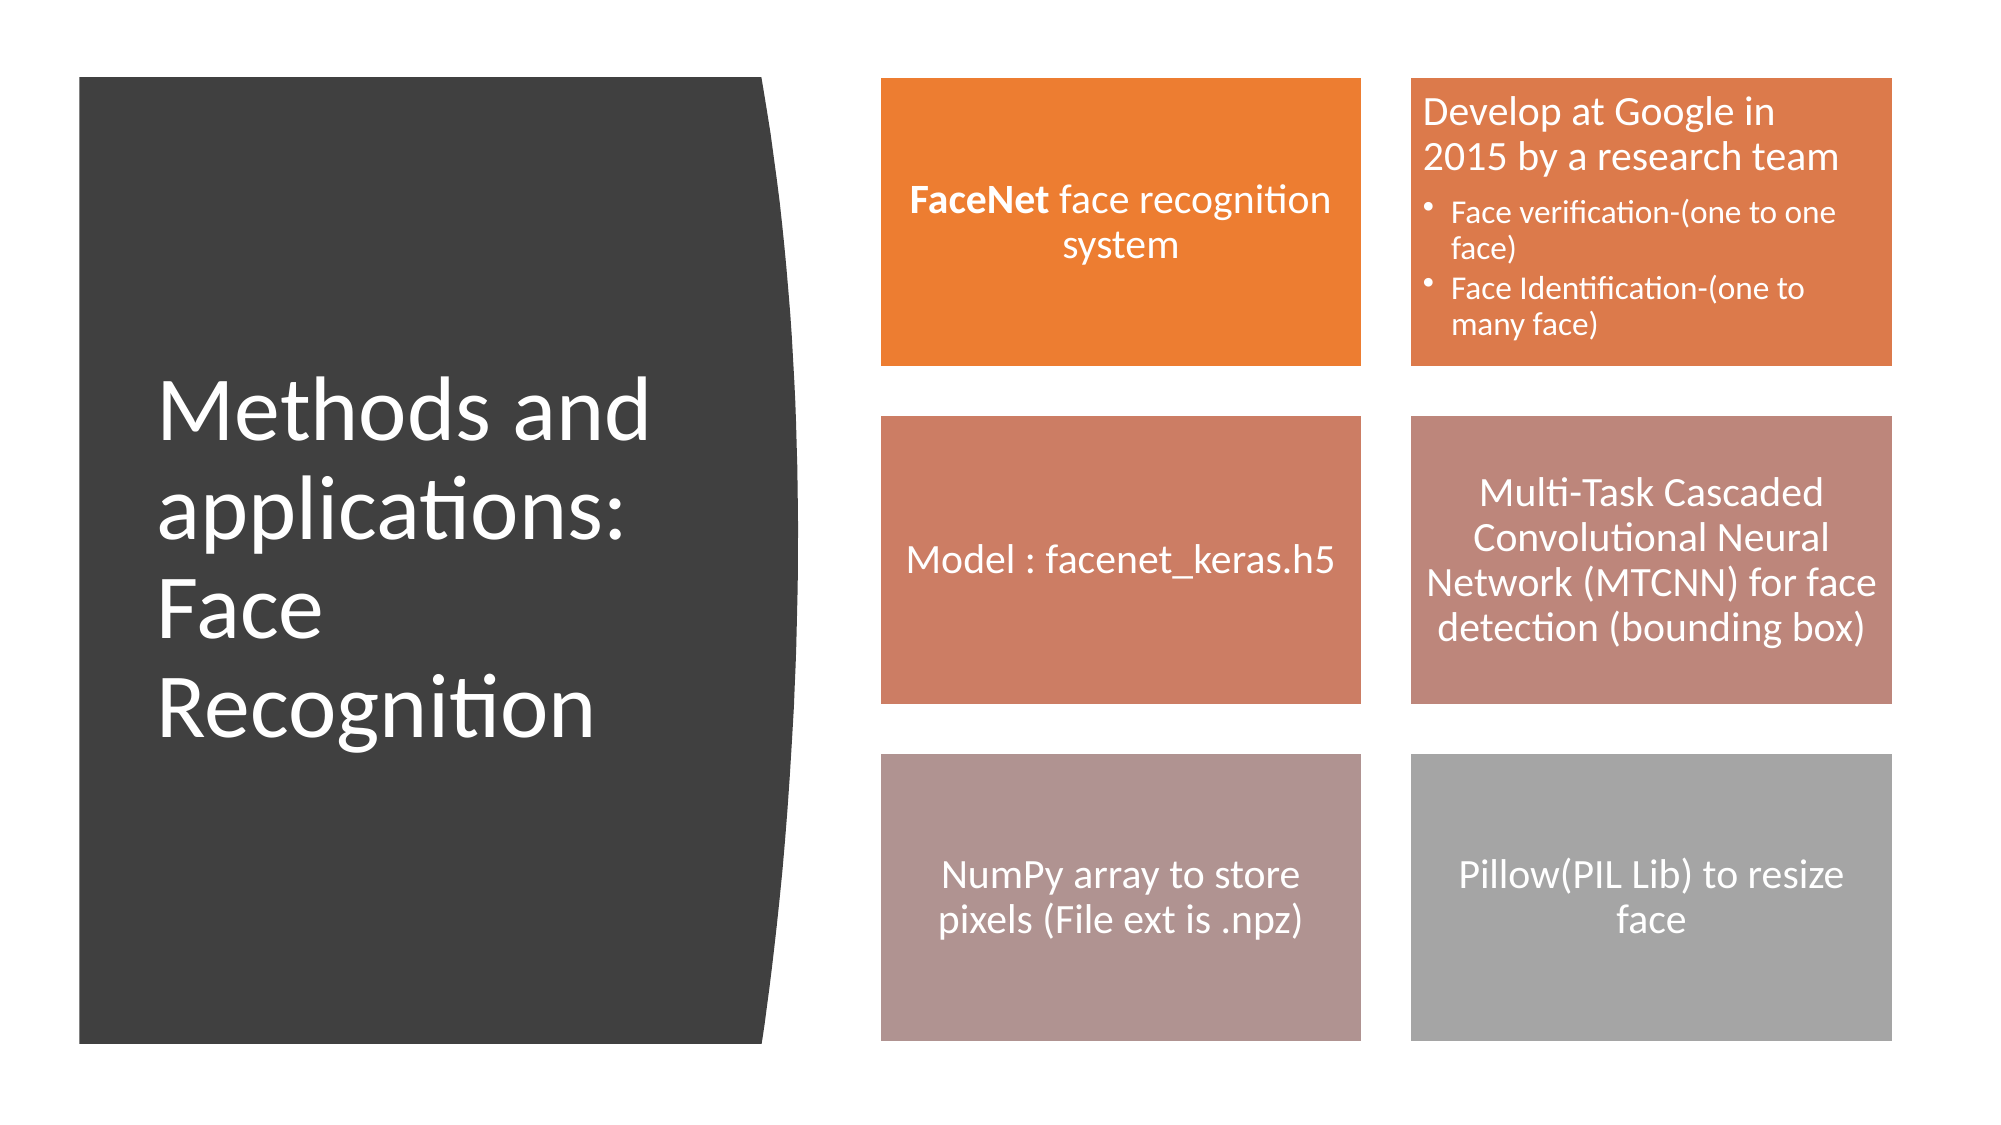

FaceNet face recognition system
Develop at Google in 2015 by a research team
Face verification-(one to one face)
Face Identification-(one to many face)
Model : facenet_keras.h5
Multi-Task Cascaded Convolutional Neural Network (MTCNN) for face detection (bounding box)
NumPy array to store pixels (File ext is .npz)
Pillow(PIL Lib) to resize face

# Methods and applications: Face Recognition